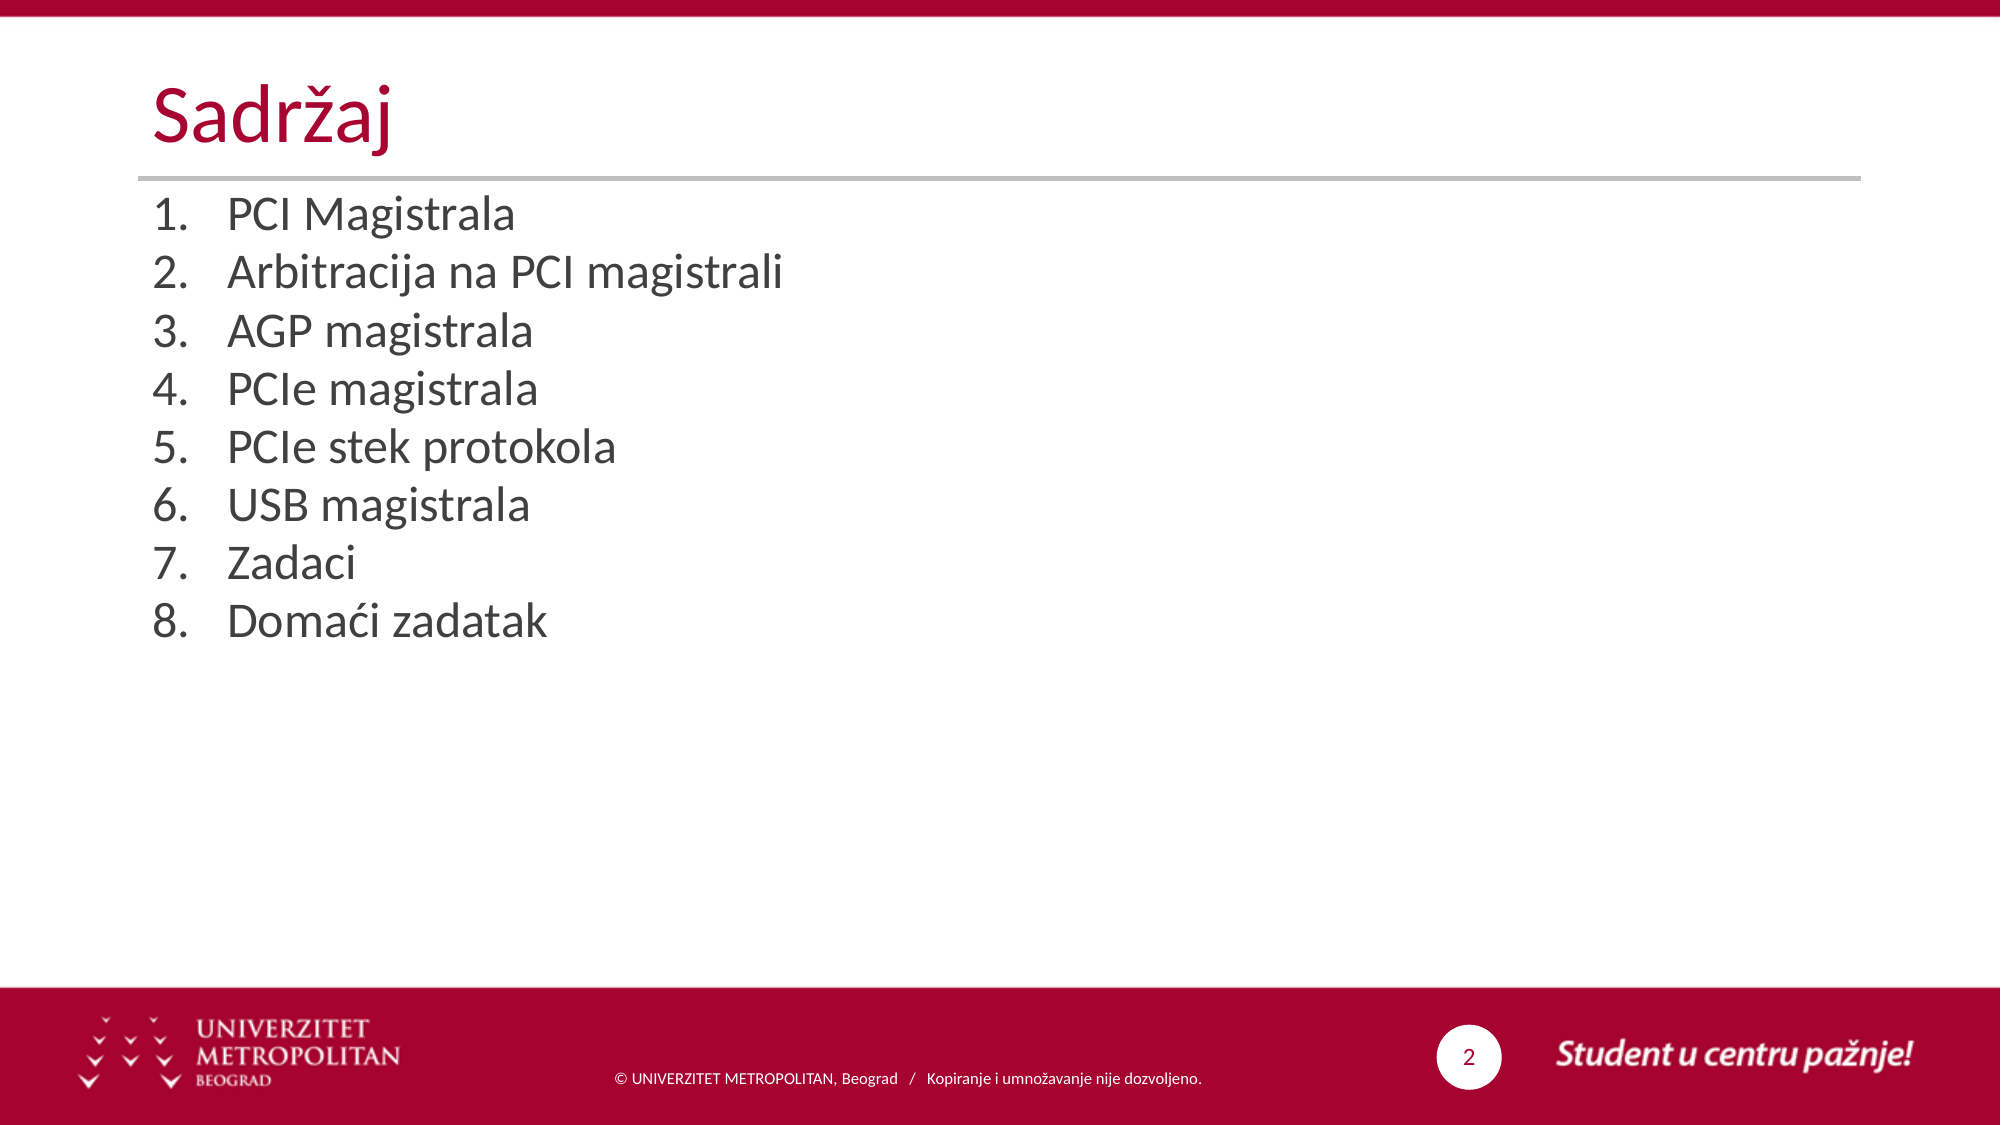

# Sadržaj
PCI Magistrala
Arbitracija na PCI magistrali
AGP magistrala
PCIe magistrala
PCIe stek protokola
USB magistrala
Zadaci
Domaći zadatak